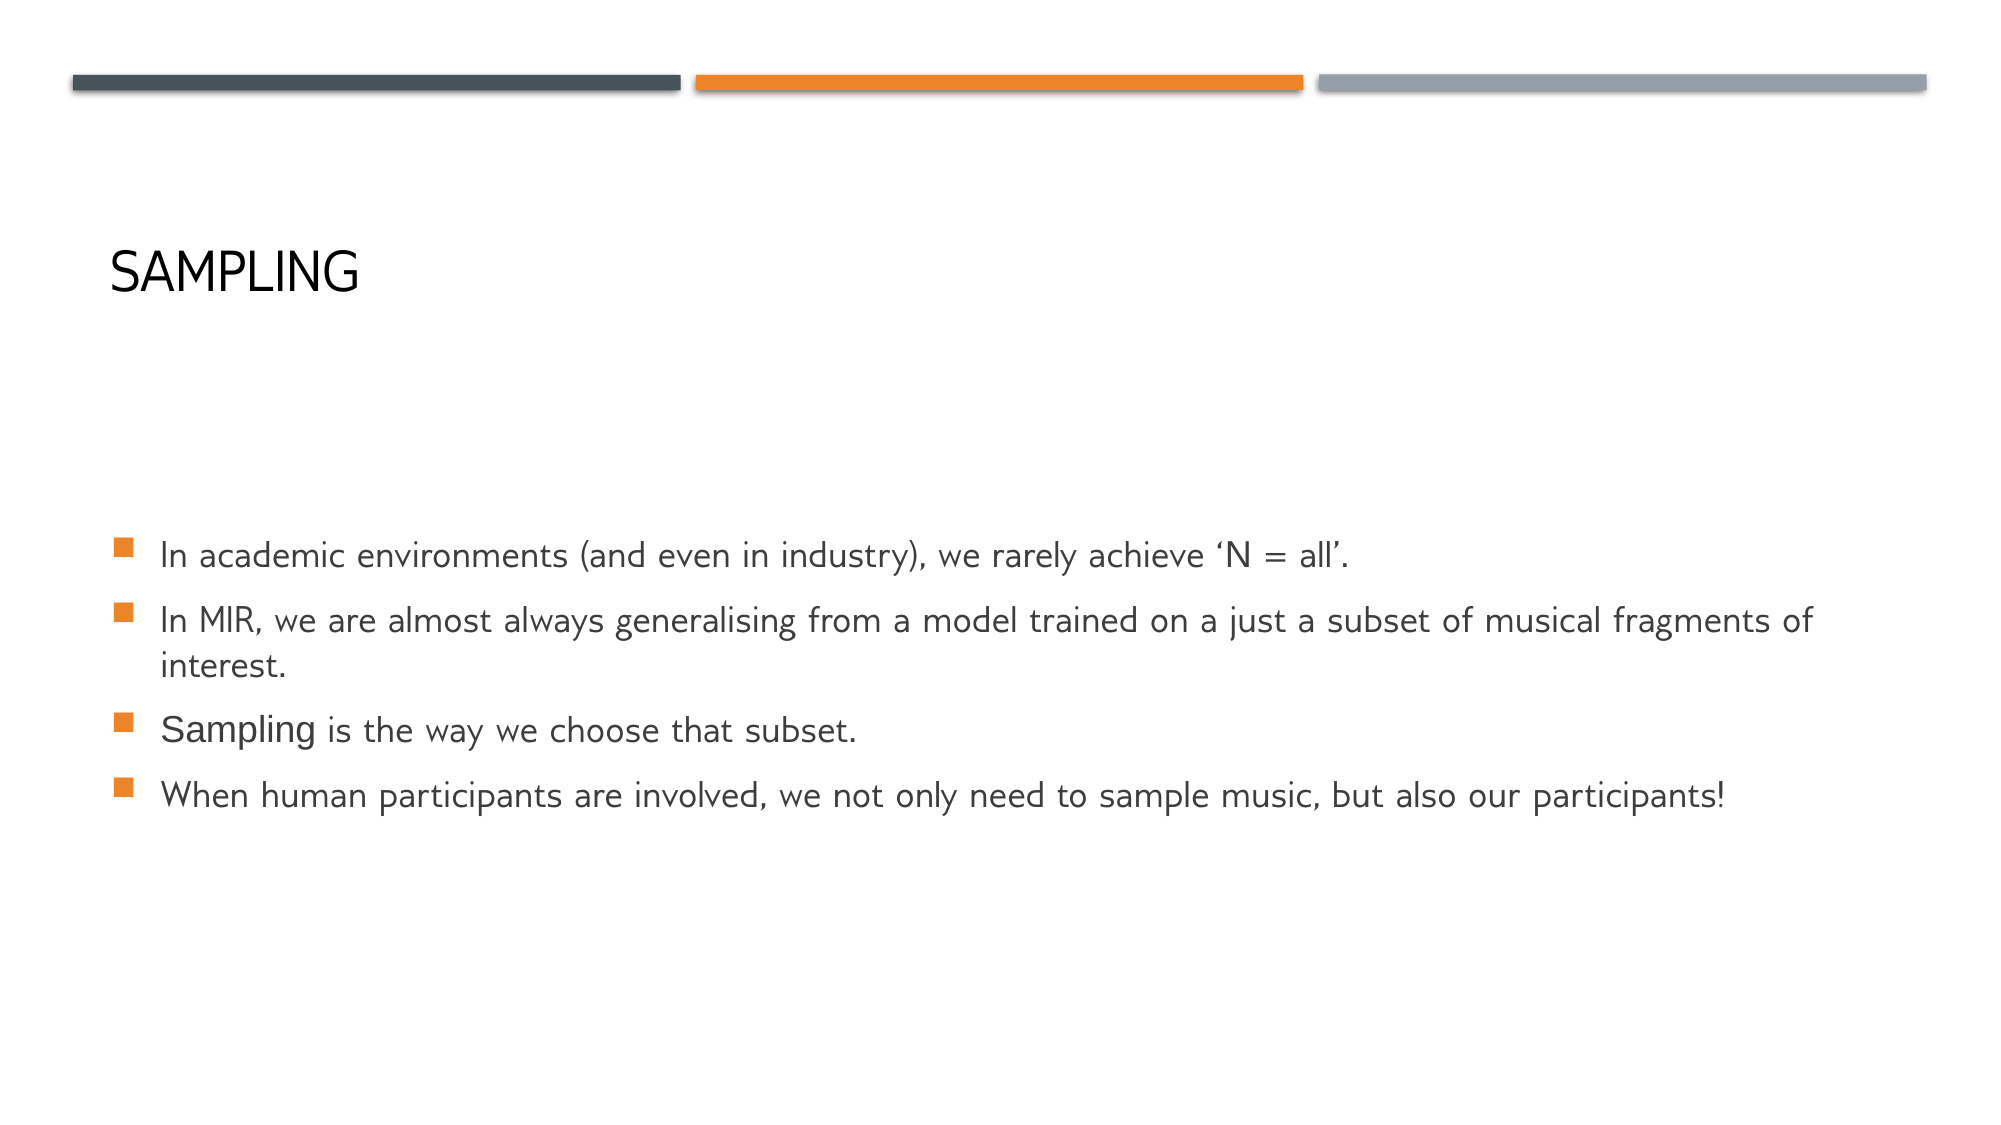

# Sampling
In academic environments (and even in industry), we rarely achieve ‘N = all’.
In MIR, we are almost always generalising from a model trained on a just a subset of musical fragments of interest.
Sampling is the way we choose that subset.
When human participants are involved, we not only need to sample music, but also our participants!